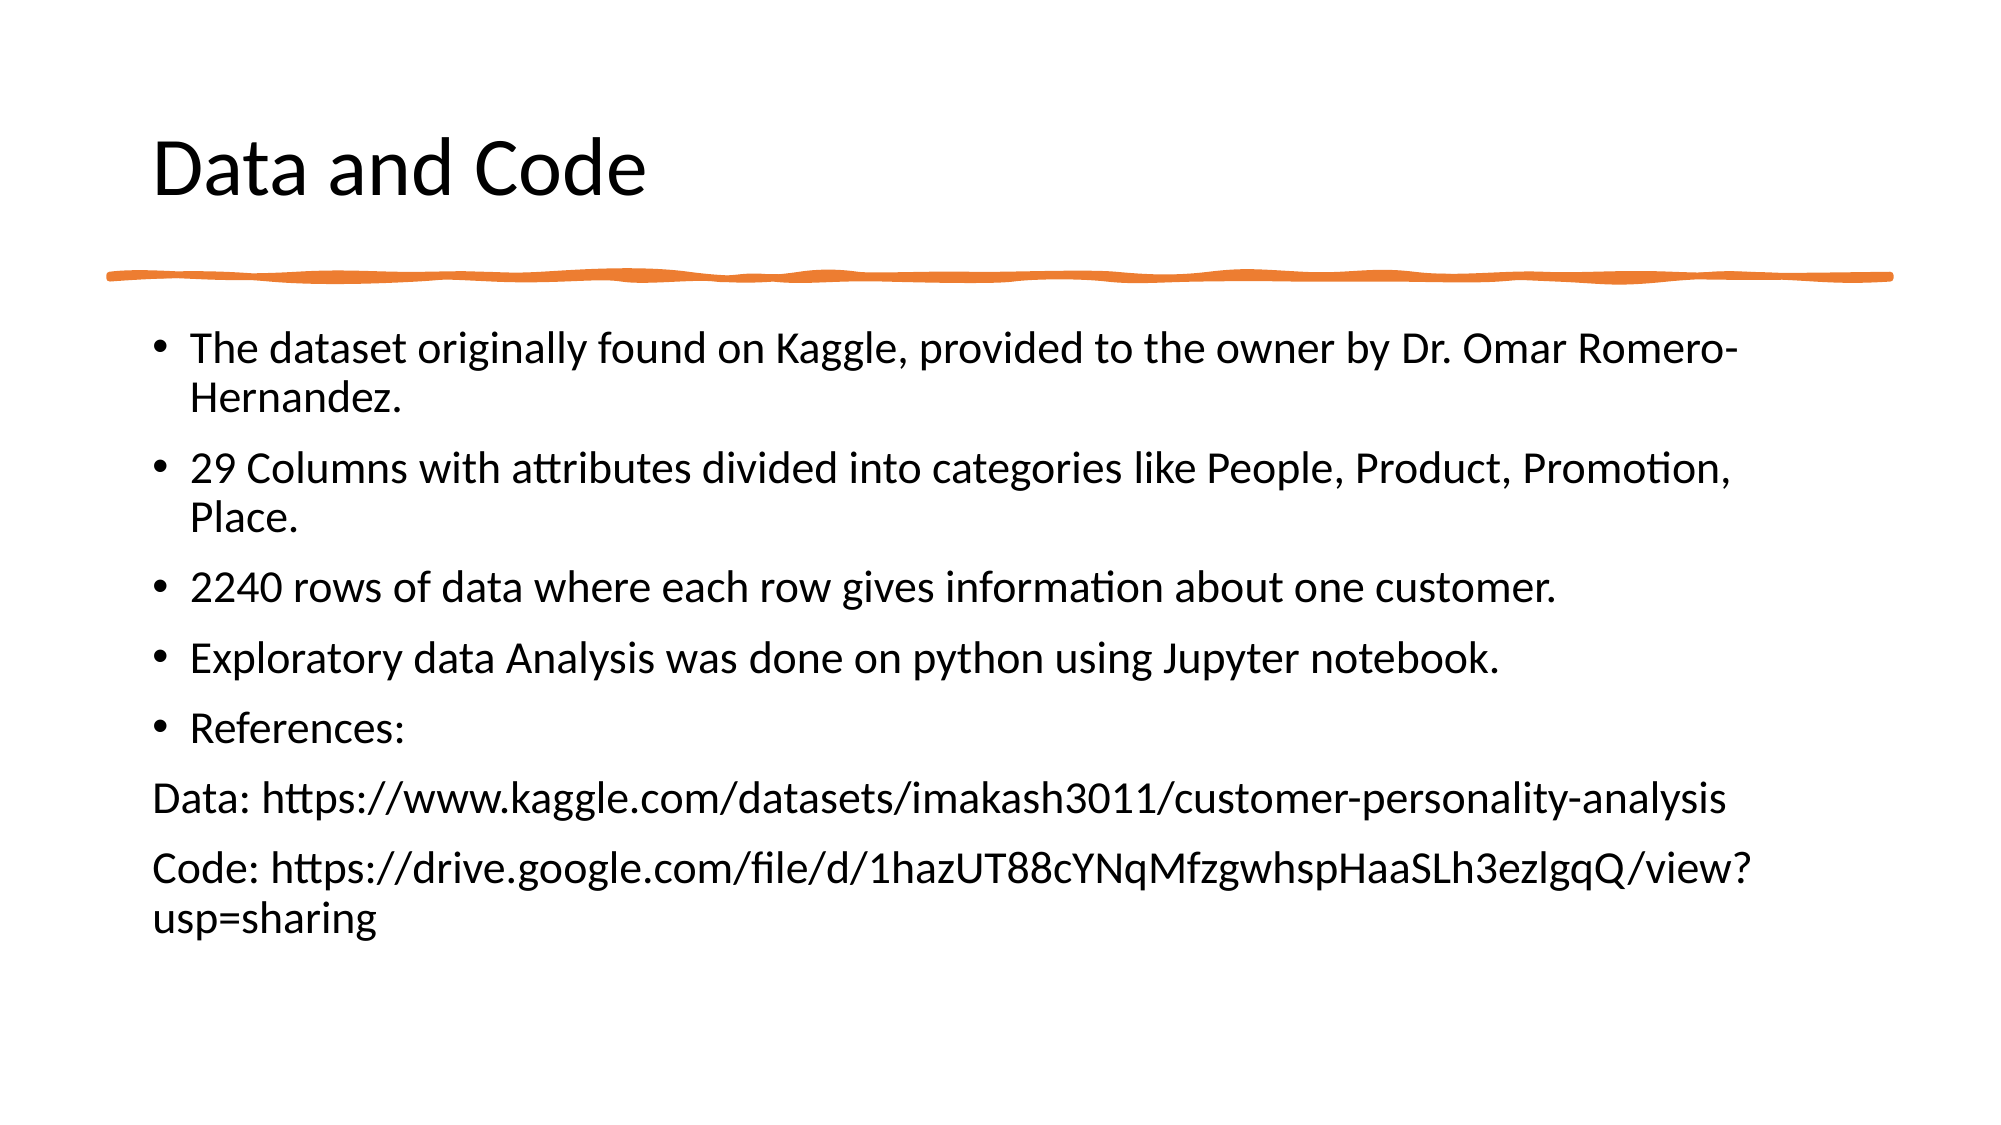

# Data and Code

The dataset originally found on Kaggle, provided to the owner by Dr. Omar Romero-Hernandez.
29 Columns with attributes divided into categories like People, Product, Promotion, Place.
2240 rows of data where each row gives information about one customer.
Exploratory data Analysis was done on python using Jupyter notebook.
References:
Data: https://www.kaggle.com/datasets/imakash3011/customer-personality-analysis
Code: https://drive.google.com/file/d/1hazUT88cYNqMfzgwhspHaaSLh3ezlgqQ/view?usp=sharing